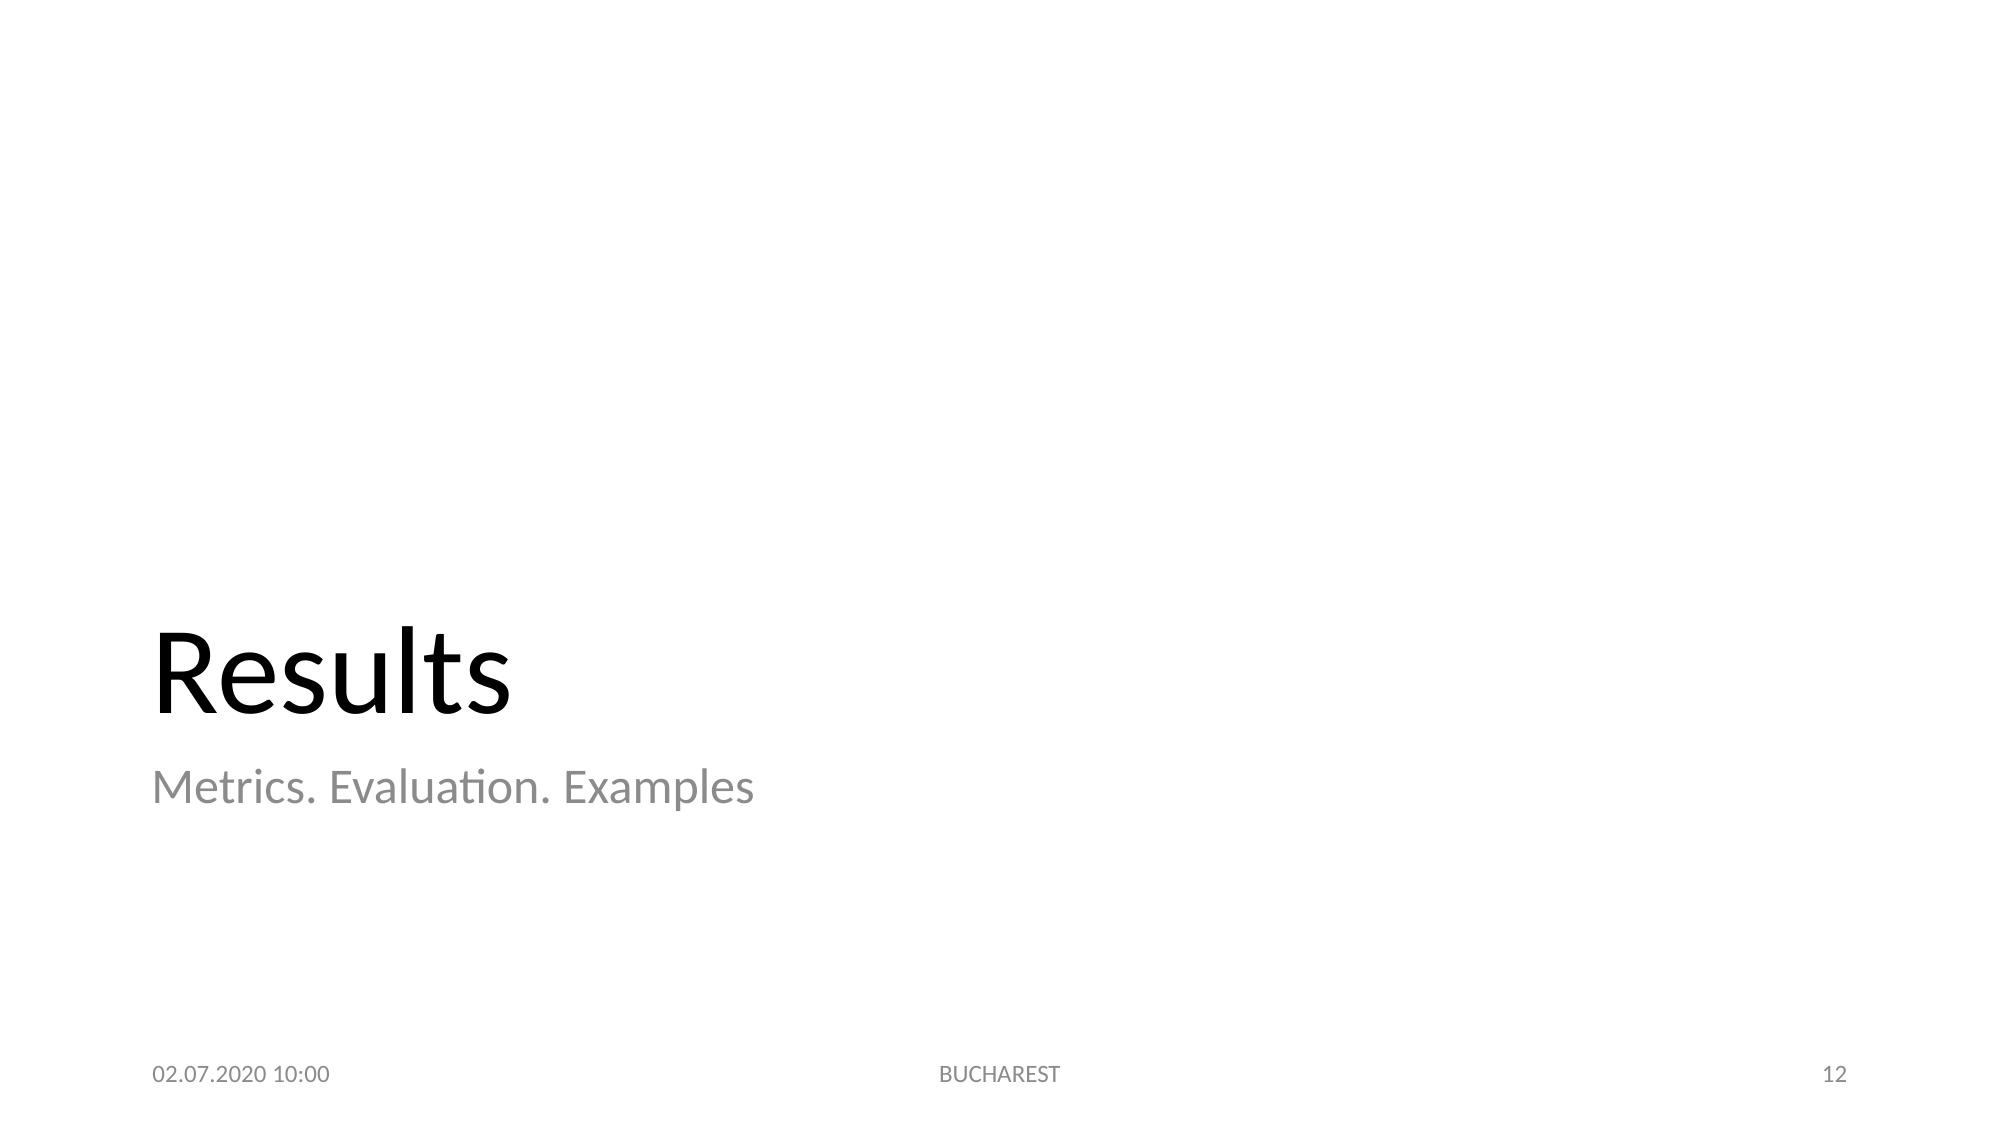

# Results
Metrics. Evaluation. Examples
02.07.2020 10:00
BUCHAREST
12